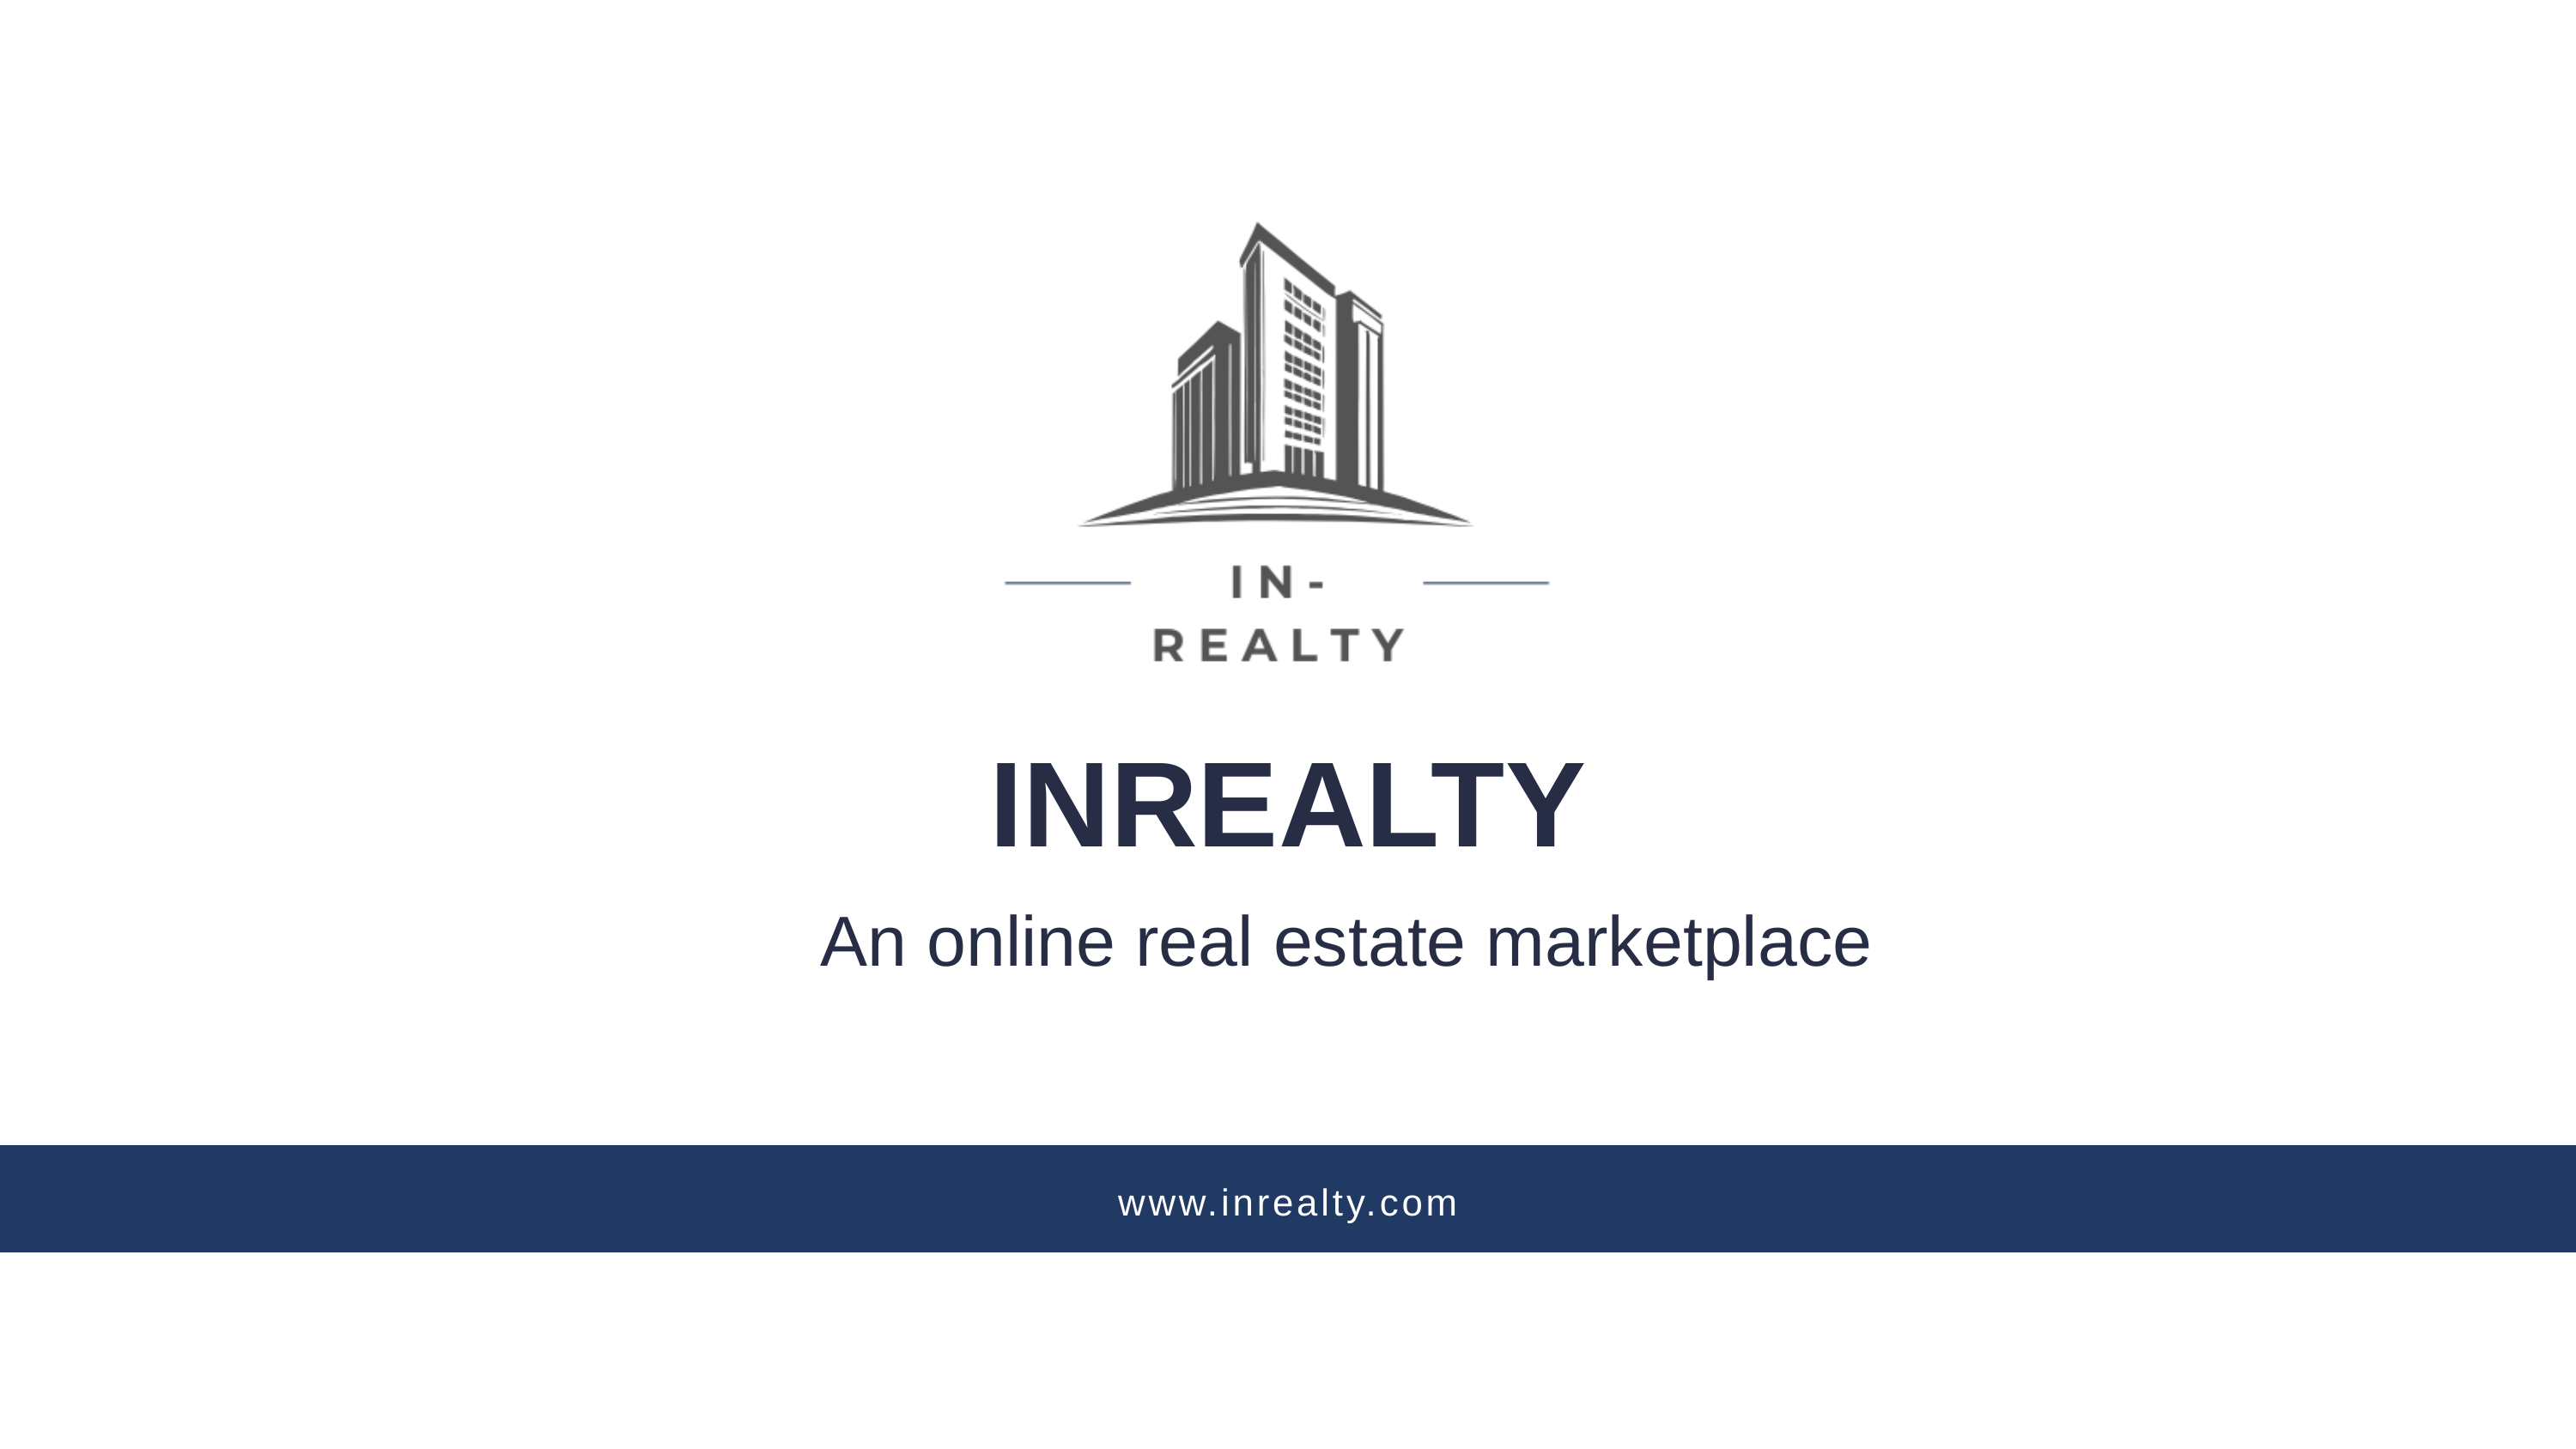

INREALTY
An online real estate marketplace

www.inrealty.com